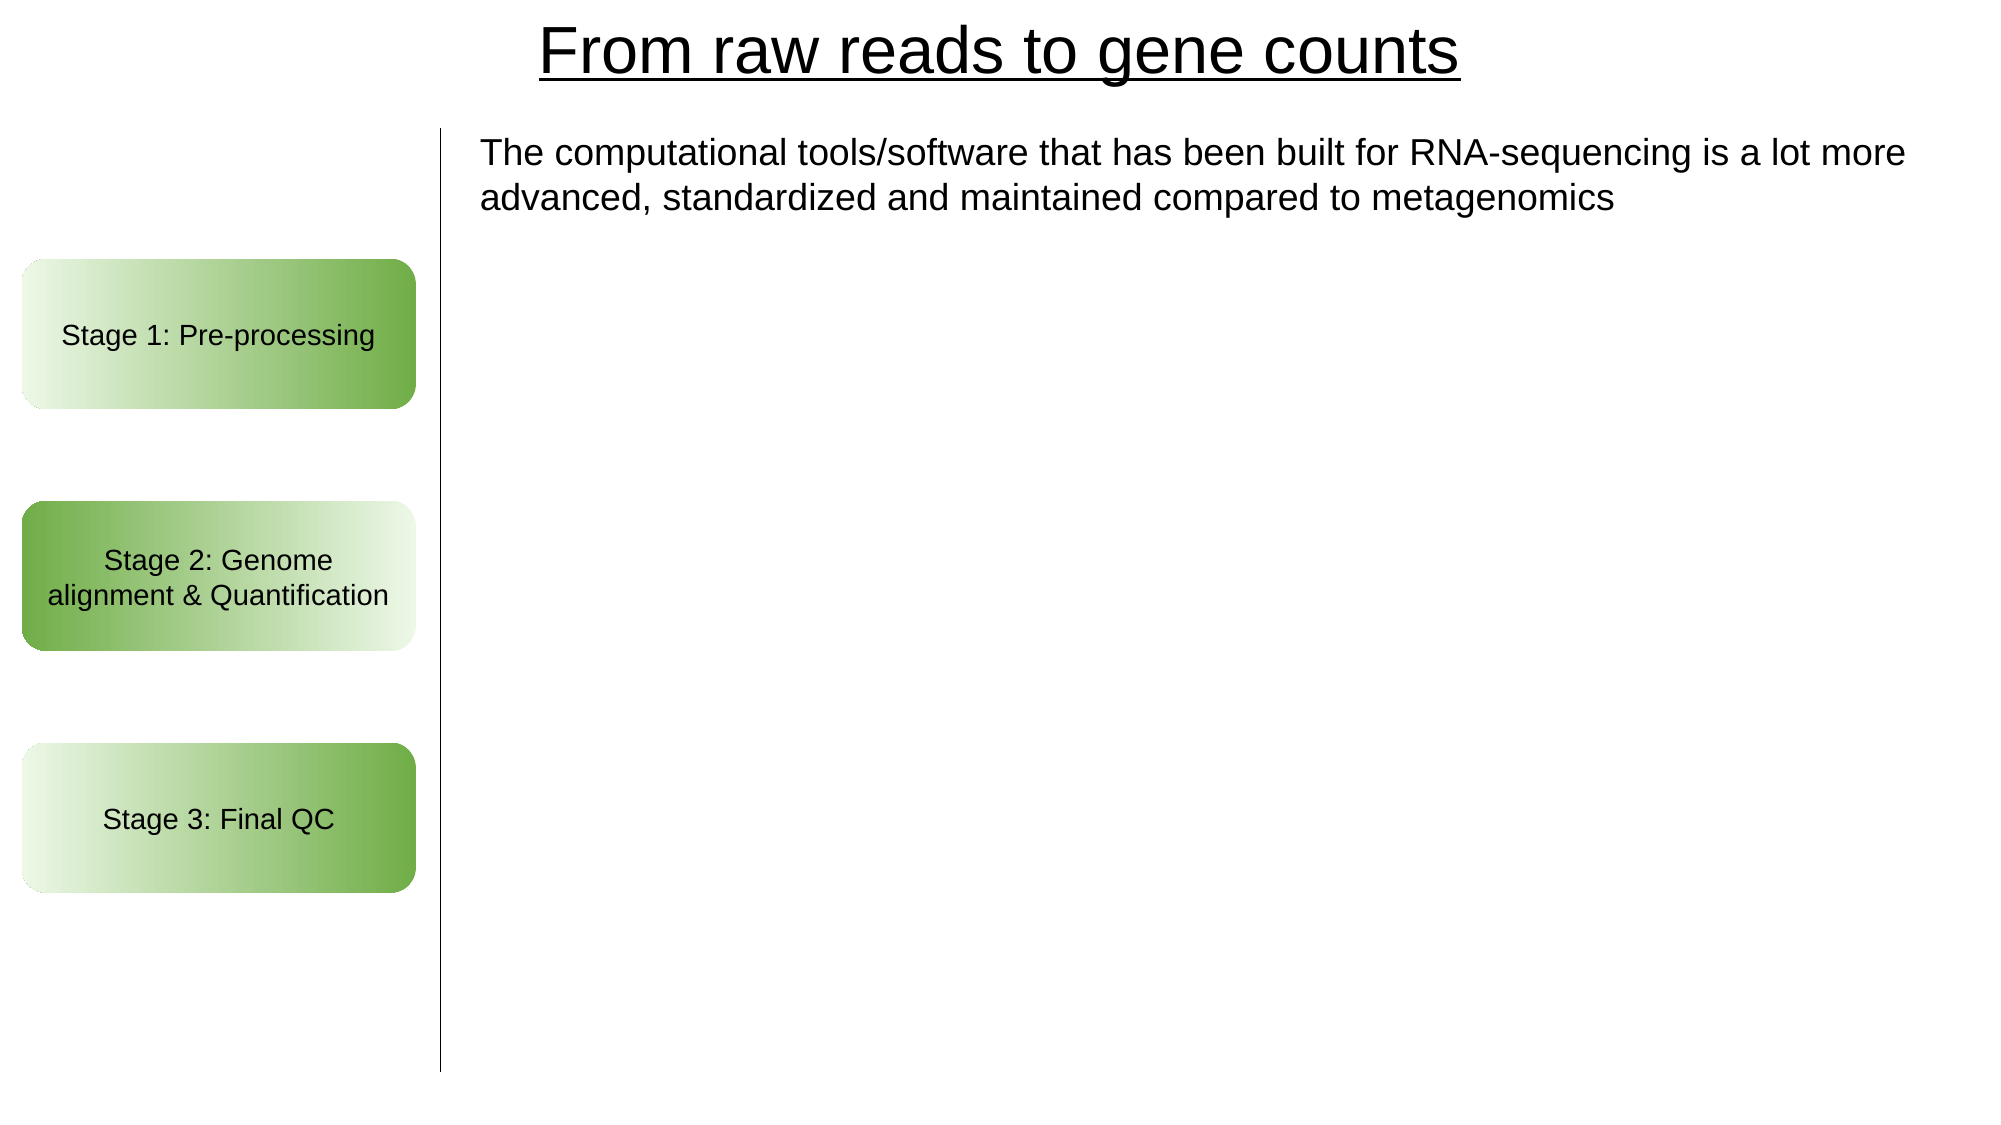

From raw reads to gene counts
The computational tools/software that has been built for RNA-sequencing is a lot more advanced, standardized and maintained compared to metagenomics
Stage 1: Pre-processing
Stage 2: Genome alignment & Quantification
Stage 3: Final QC